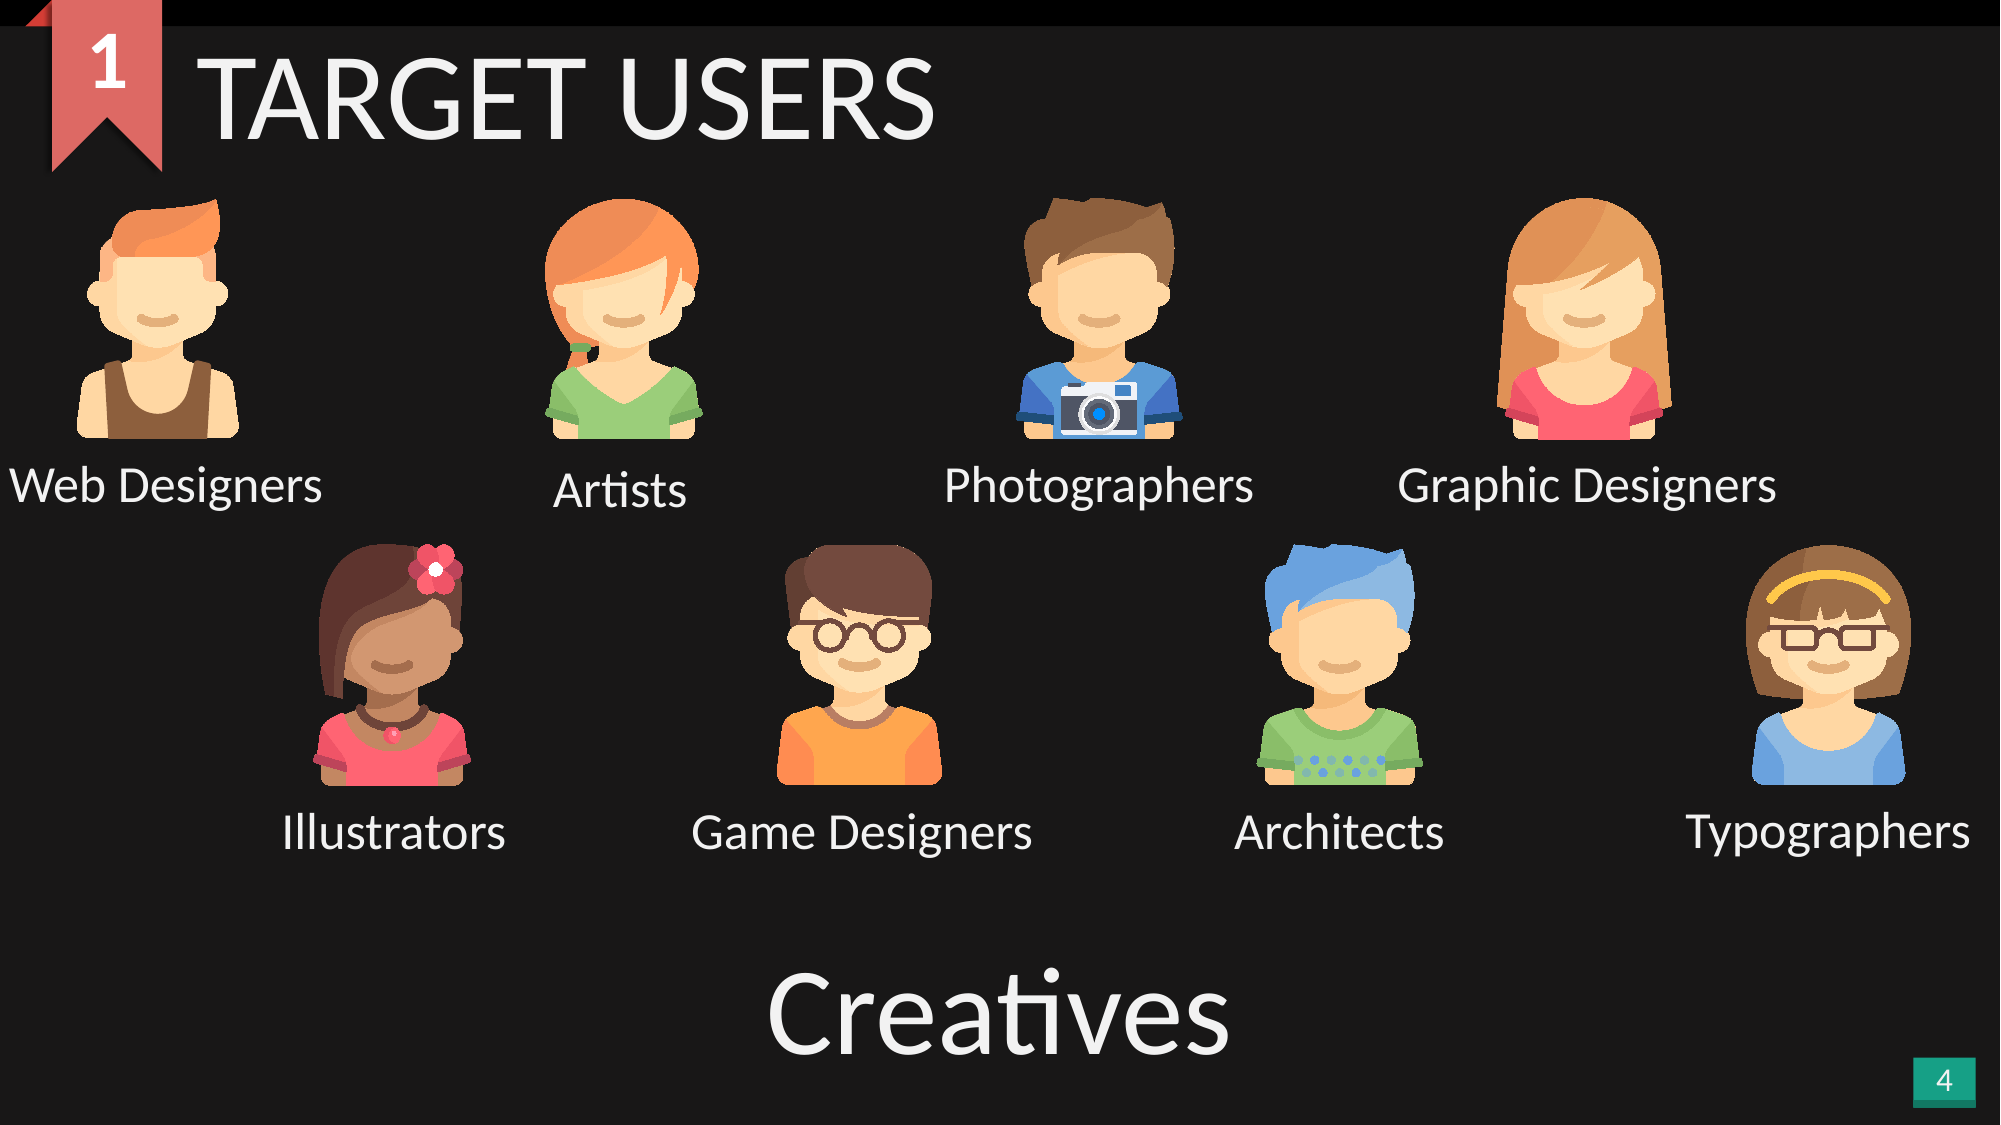

1
TARGET USERS

Web Designers
Graphic Designers
Photographers
Artists

Typographers
Illustrators
Game Designers
Architects
Creatives
4